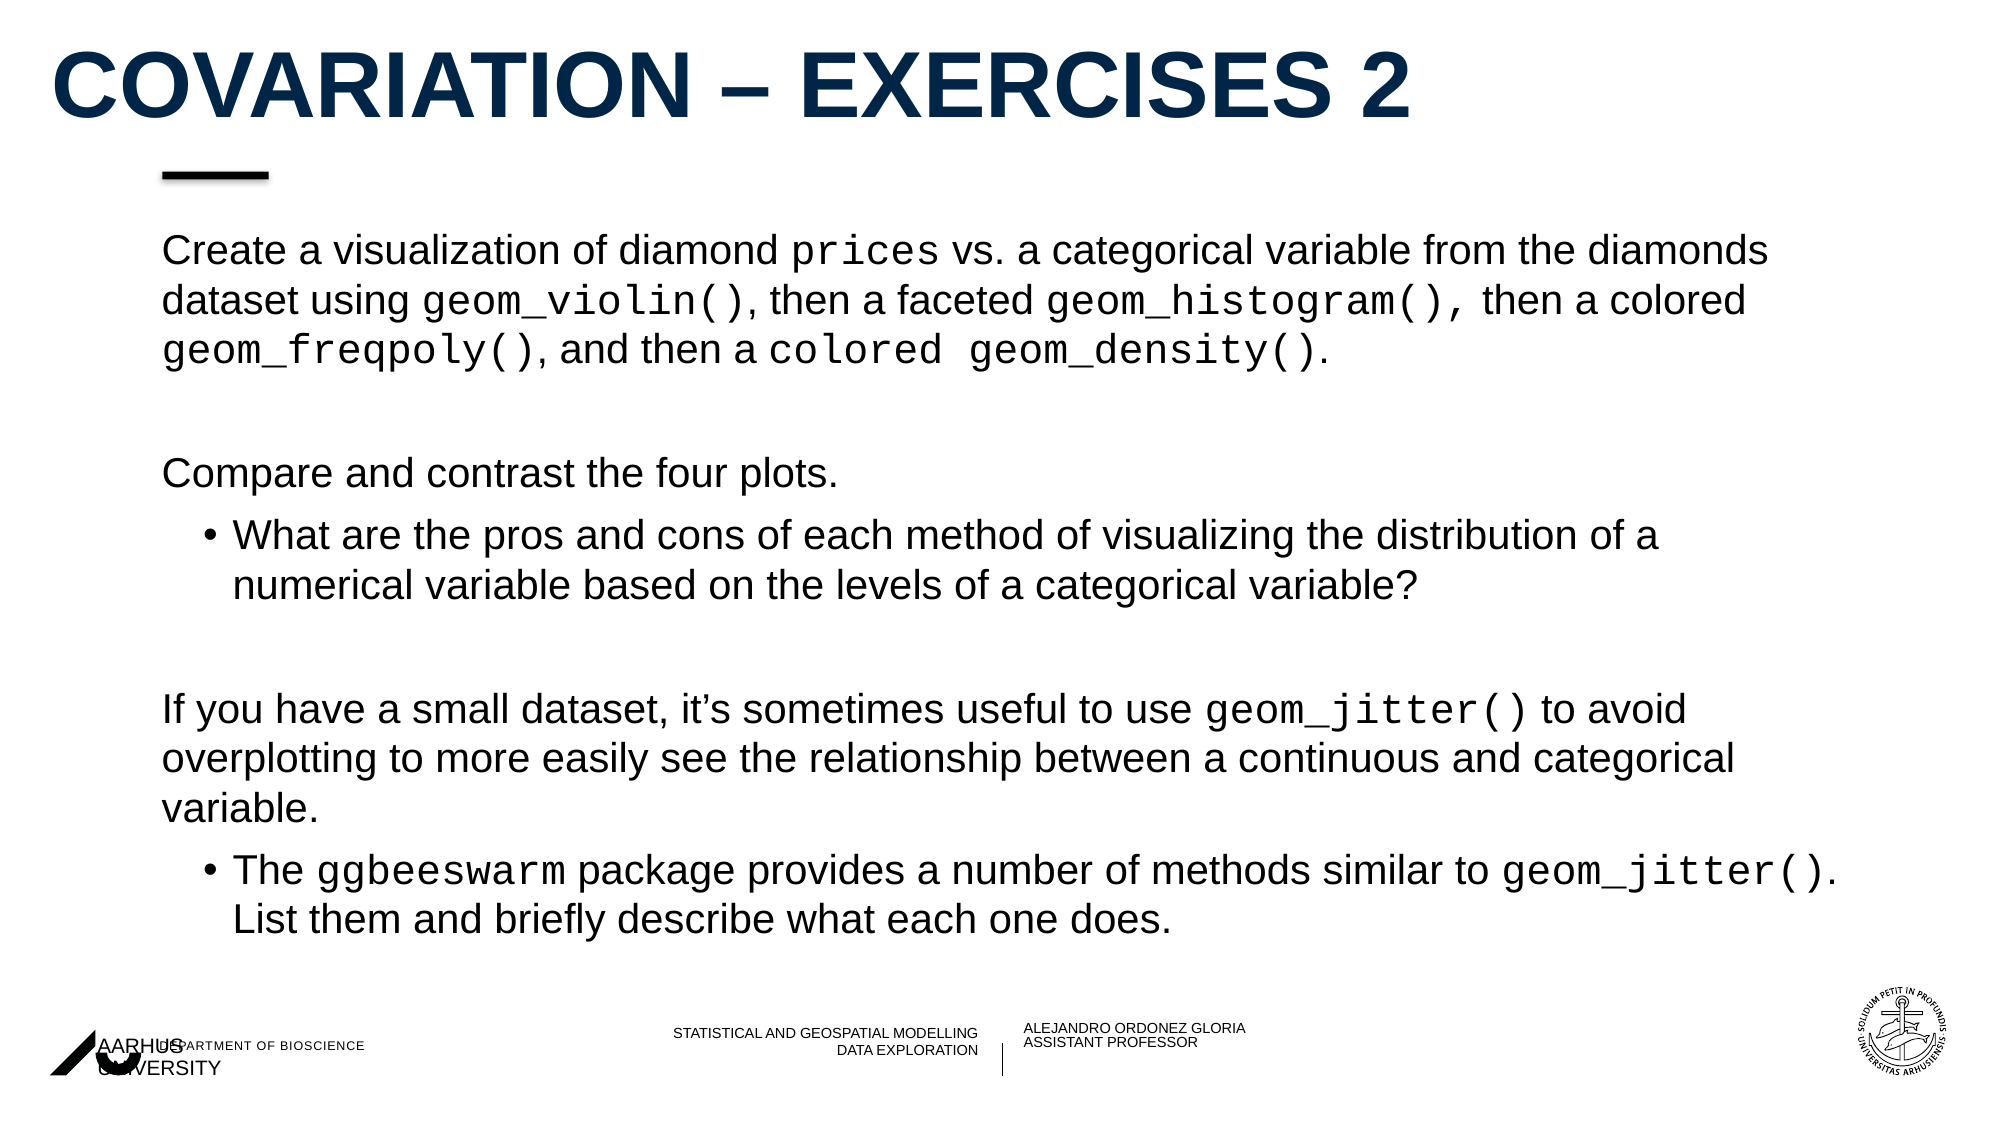

# Covariation – Exercises 2
Create a visualization of diamond prices vs. a categorical variable from the diamonds dataset using geom_violin(), then a faceted geom_histogram(), then a colored geom_freqpoly(), and then a colored geom_density().

Compare and contrast the four plots.
What are the pros and cons of each method of visualizing the distribution of a numerical variable based on the levels of a categorical variable?

If you have a small dataset, it’s sometimes useful to use geom_jitter() to avoid overplotting to more easily see the relationship between a continuous and categorical variable.
The ggbeeswarm package provides a number of methods similar to geom_jitter(). List them and briefly describe what each one does.
07/09/202327/08/2018